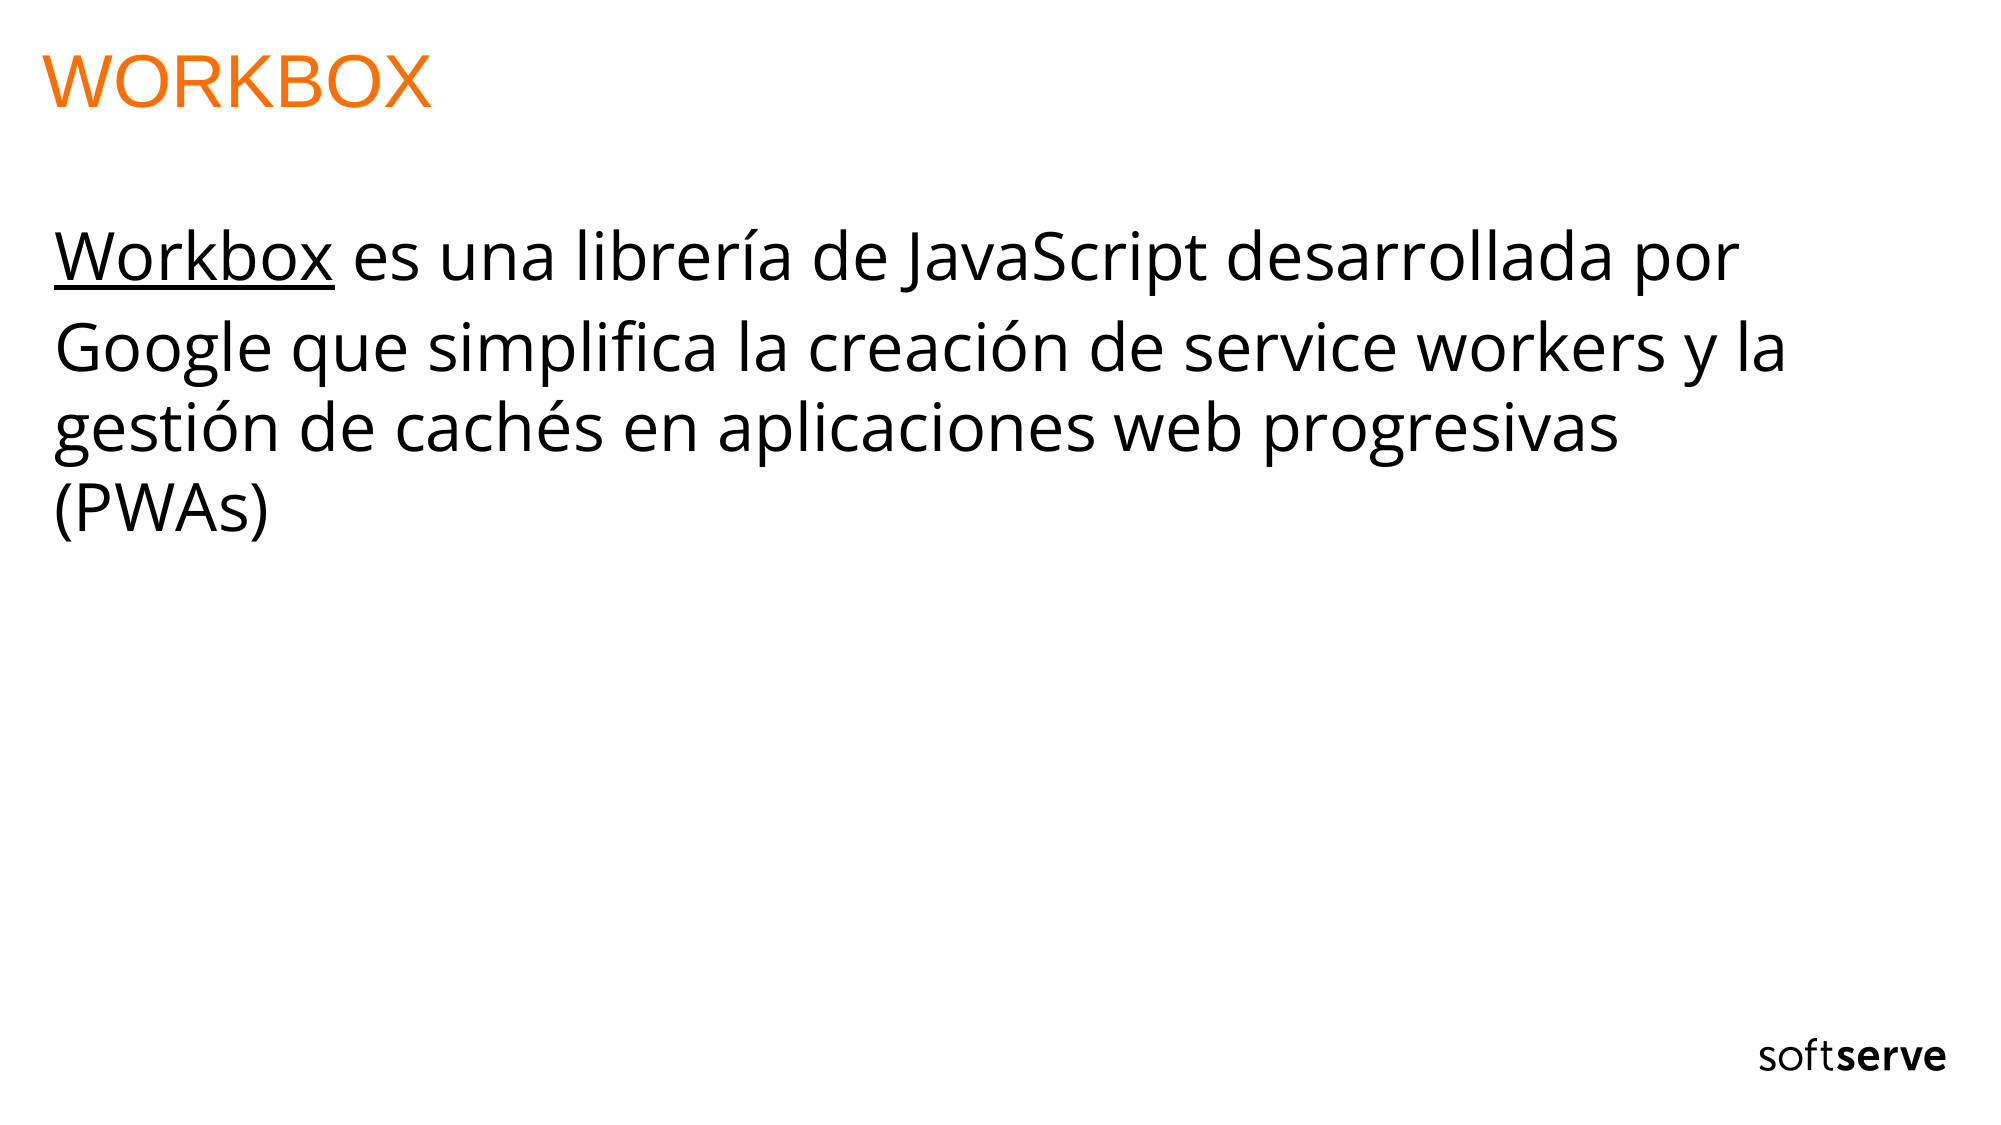

# workbox
Workbox es una librería de JavaScript desarrollada por Google que simplifica la creación de service workers y la gestión de cachés en aplicaciones web progresivas (PWAs)